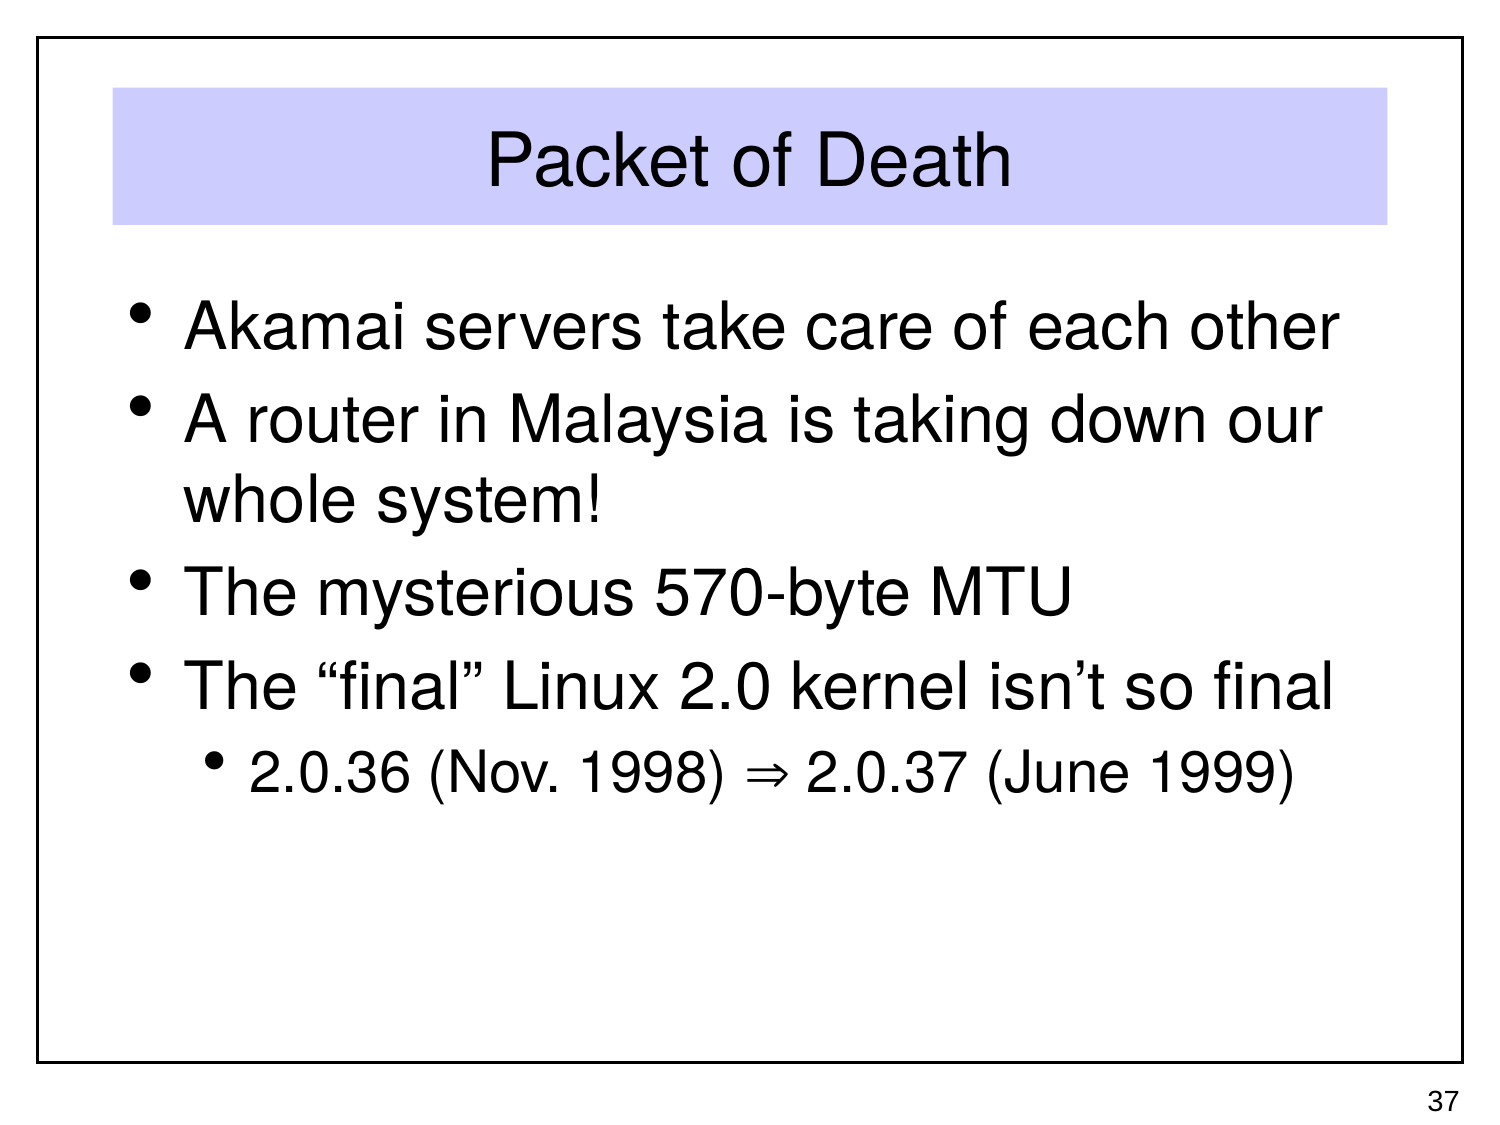

# Packet of Death
Akamai servers take care of each other
A router in Malaysia is taking down our whole system!
The mysterious 570-byte MTU
The “final” Linux 2.0 kernel isn’t so final
2.0.36 (Nov. 1998) ⇒ 2.0.37 (June 1999)
37